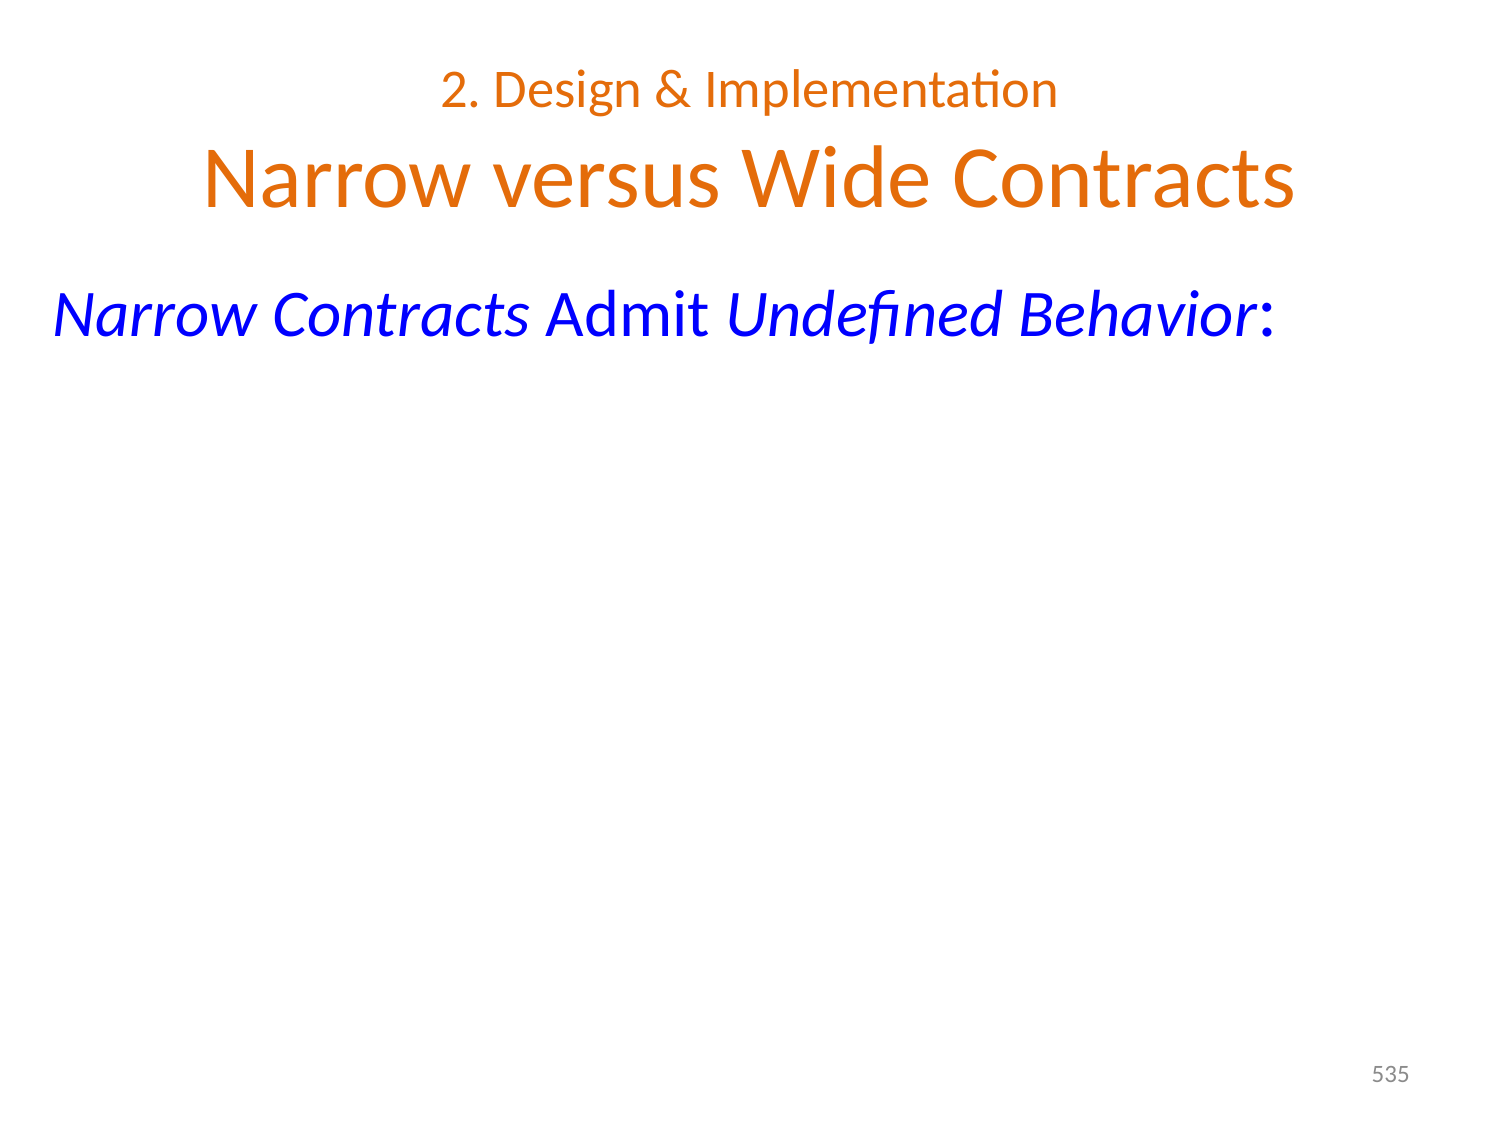

# 2. Design & Implementation Narrow versus Wide Contracts
Narrow Contracts Admit Undefined Behavior:

535